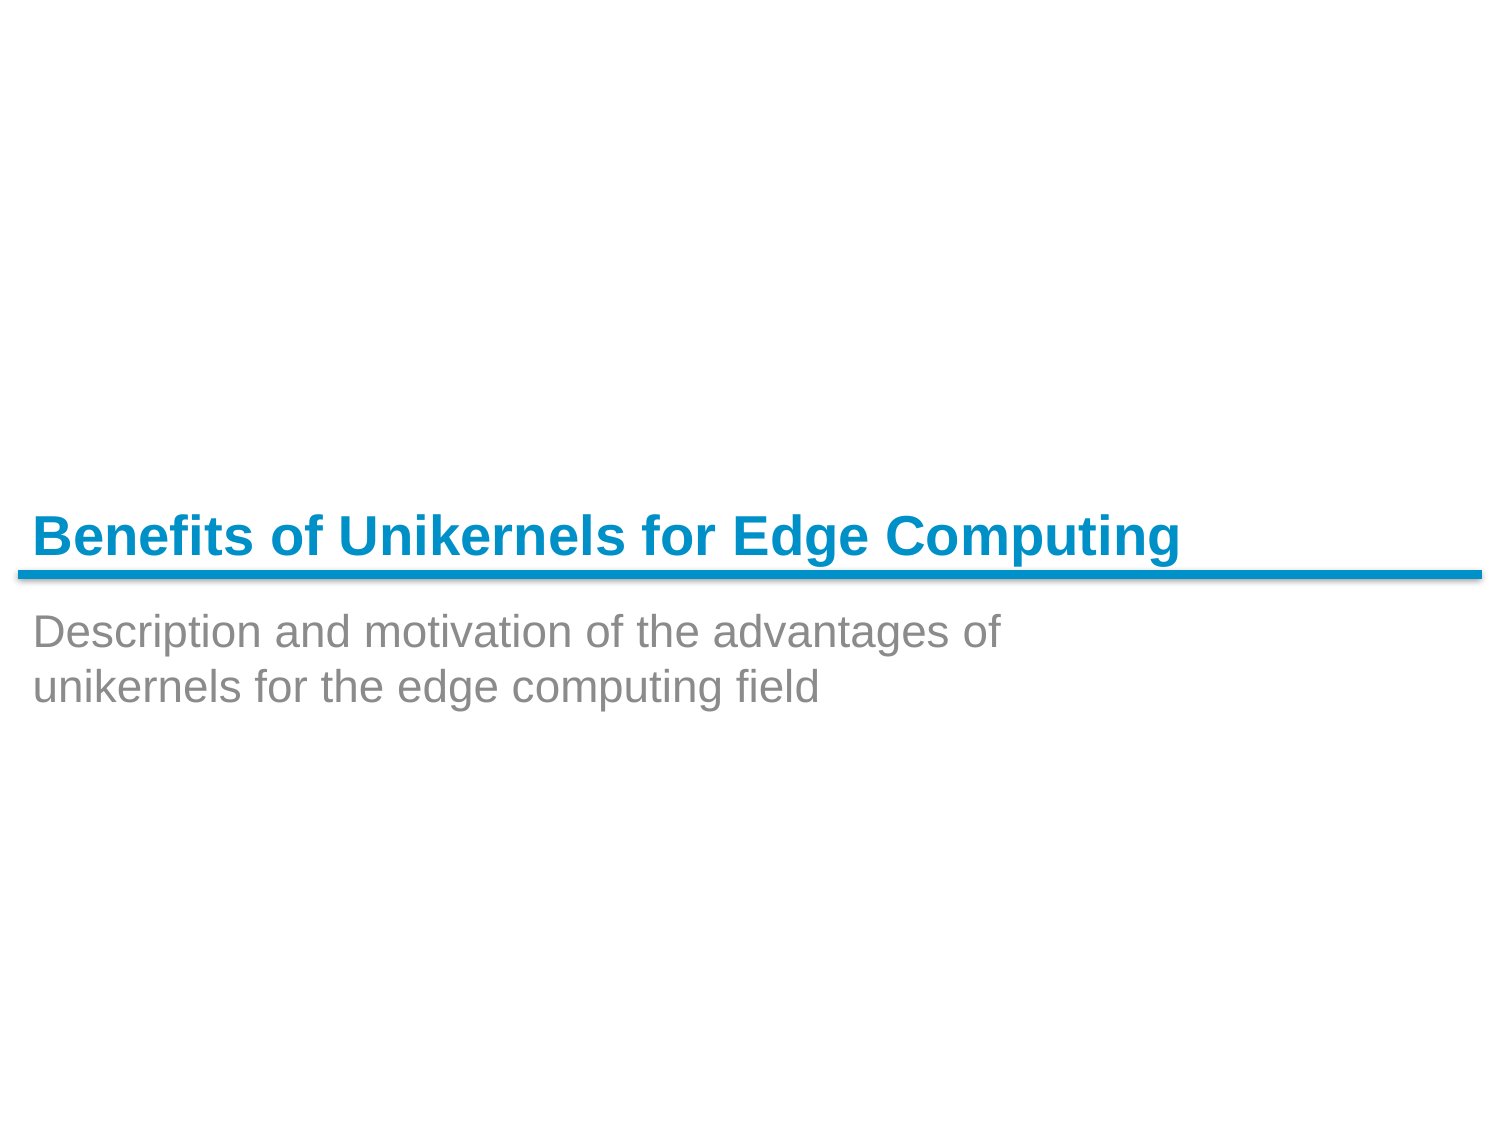

# Benefits of Unikernels for Edge Computing
Description and motivation of the advantages of unikernels for the edge computing field